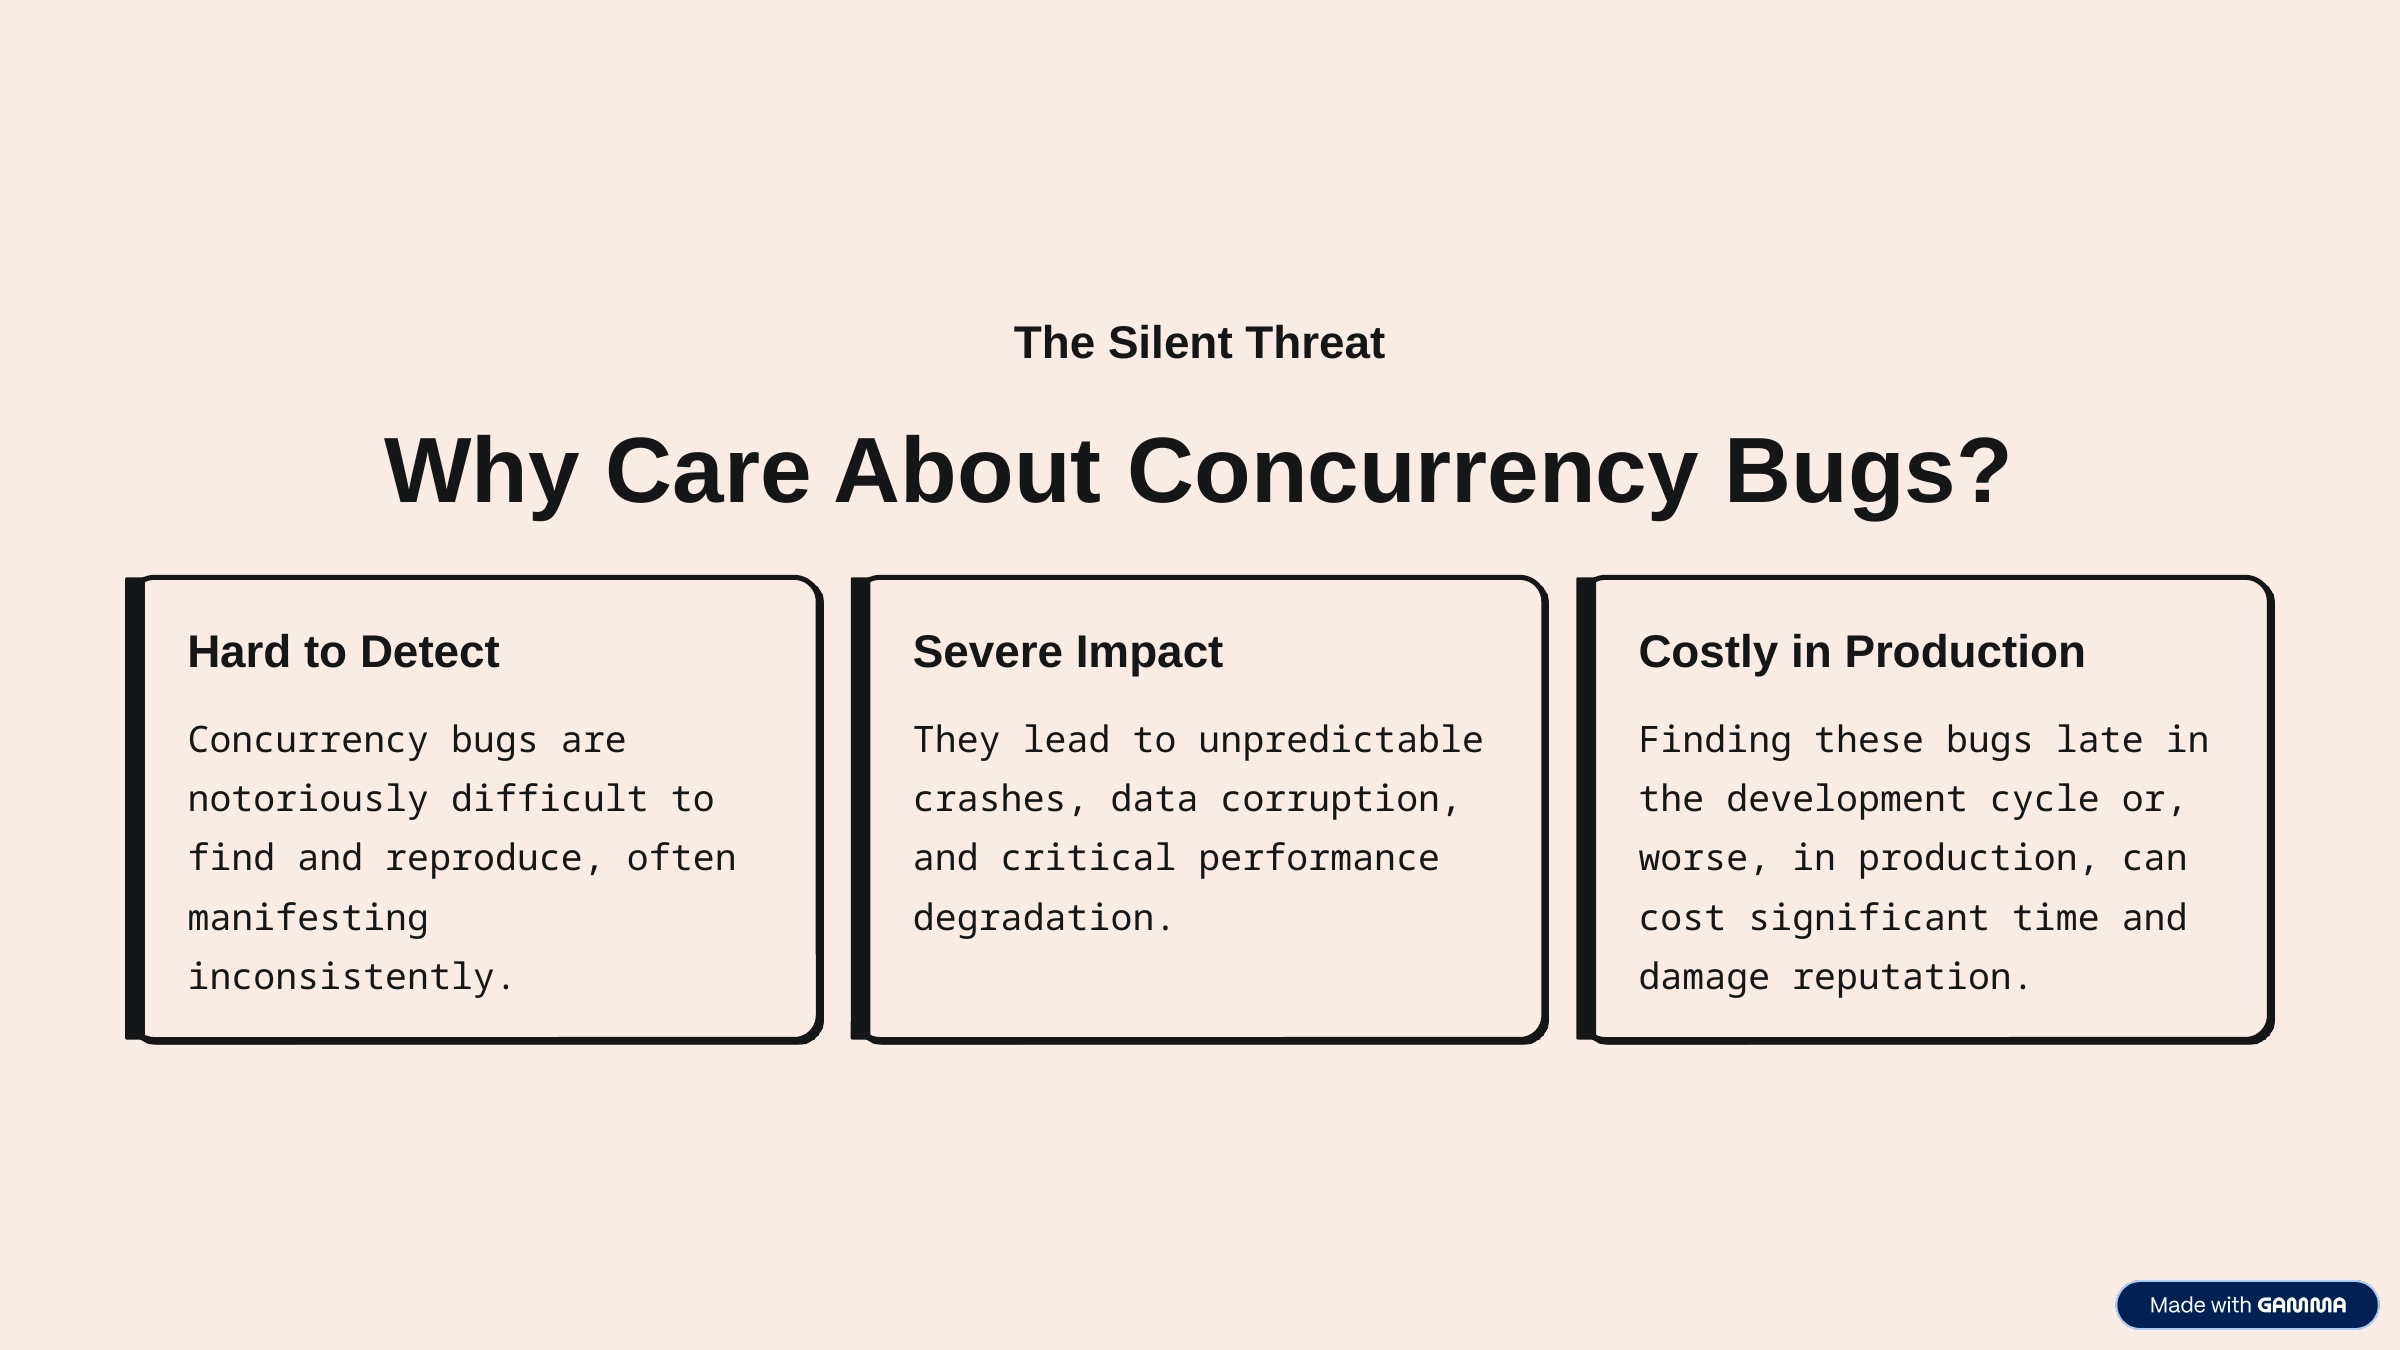

The Silent Threat
Why Care About Concurrency Bugs?

Hard to Detect
Severe Impact
Costly in Production
Concurrency bugs are notoriously difficult to find and reproduce, often manifesting inconsistently.
They lead to unpredictable crashes, data corruption, and critical performance degradation.
Finding these bugs late in the development cycle or, worse, in production, can cost significant time and damage reputation.